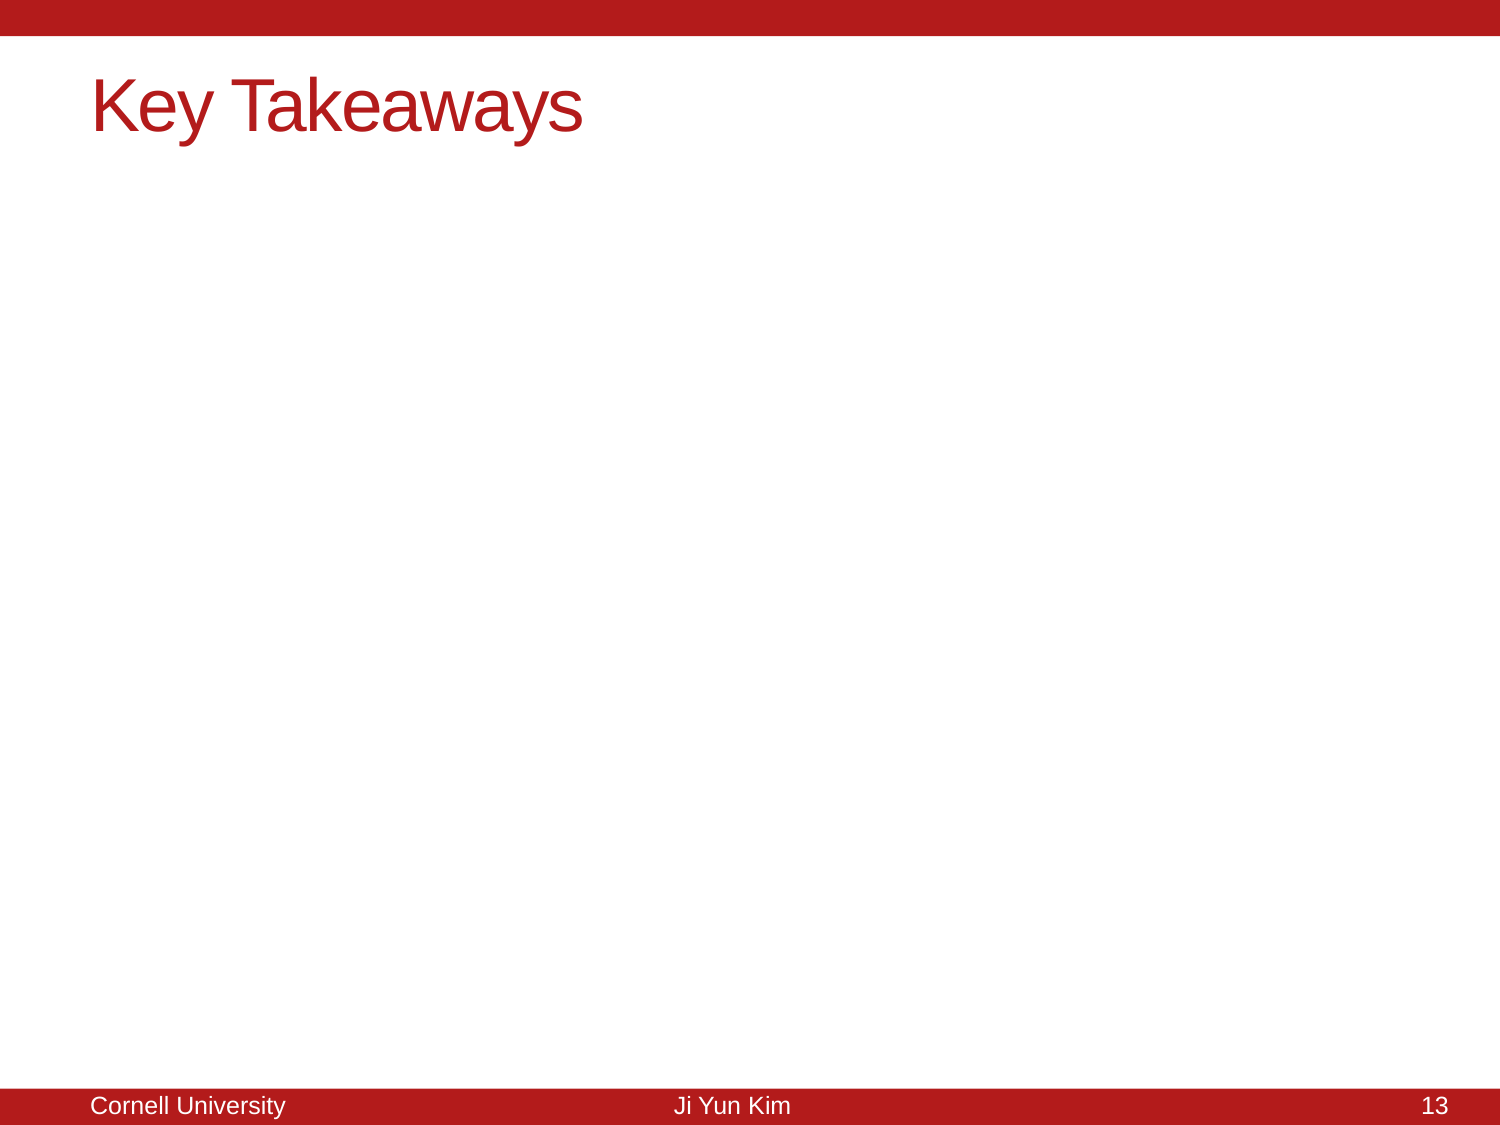

# Key Takeaways

Most platforms have low productivity (except CMP-TBB)
Low portability even using the same SW framework
Inter-core * intra-core parallelism != multiplicative effect
Performance on irregular apps not resource-proportional

Productivity of TBB for all inter-/intra-core parallelism
Portability that allows single implementation on all targets
Better guarantee of high performance on regular/irregular
13